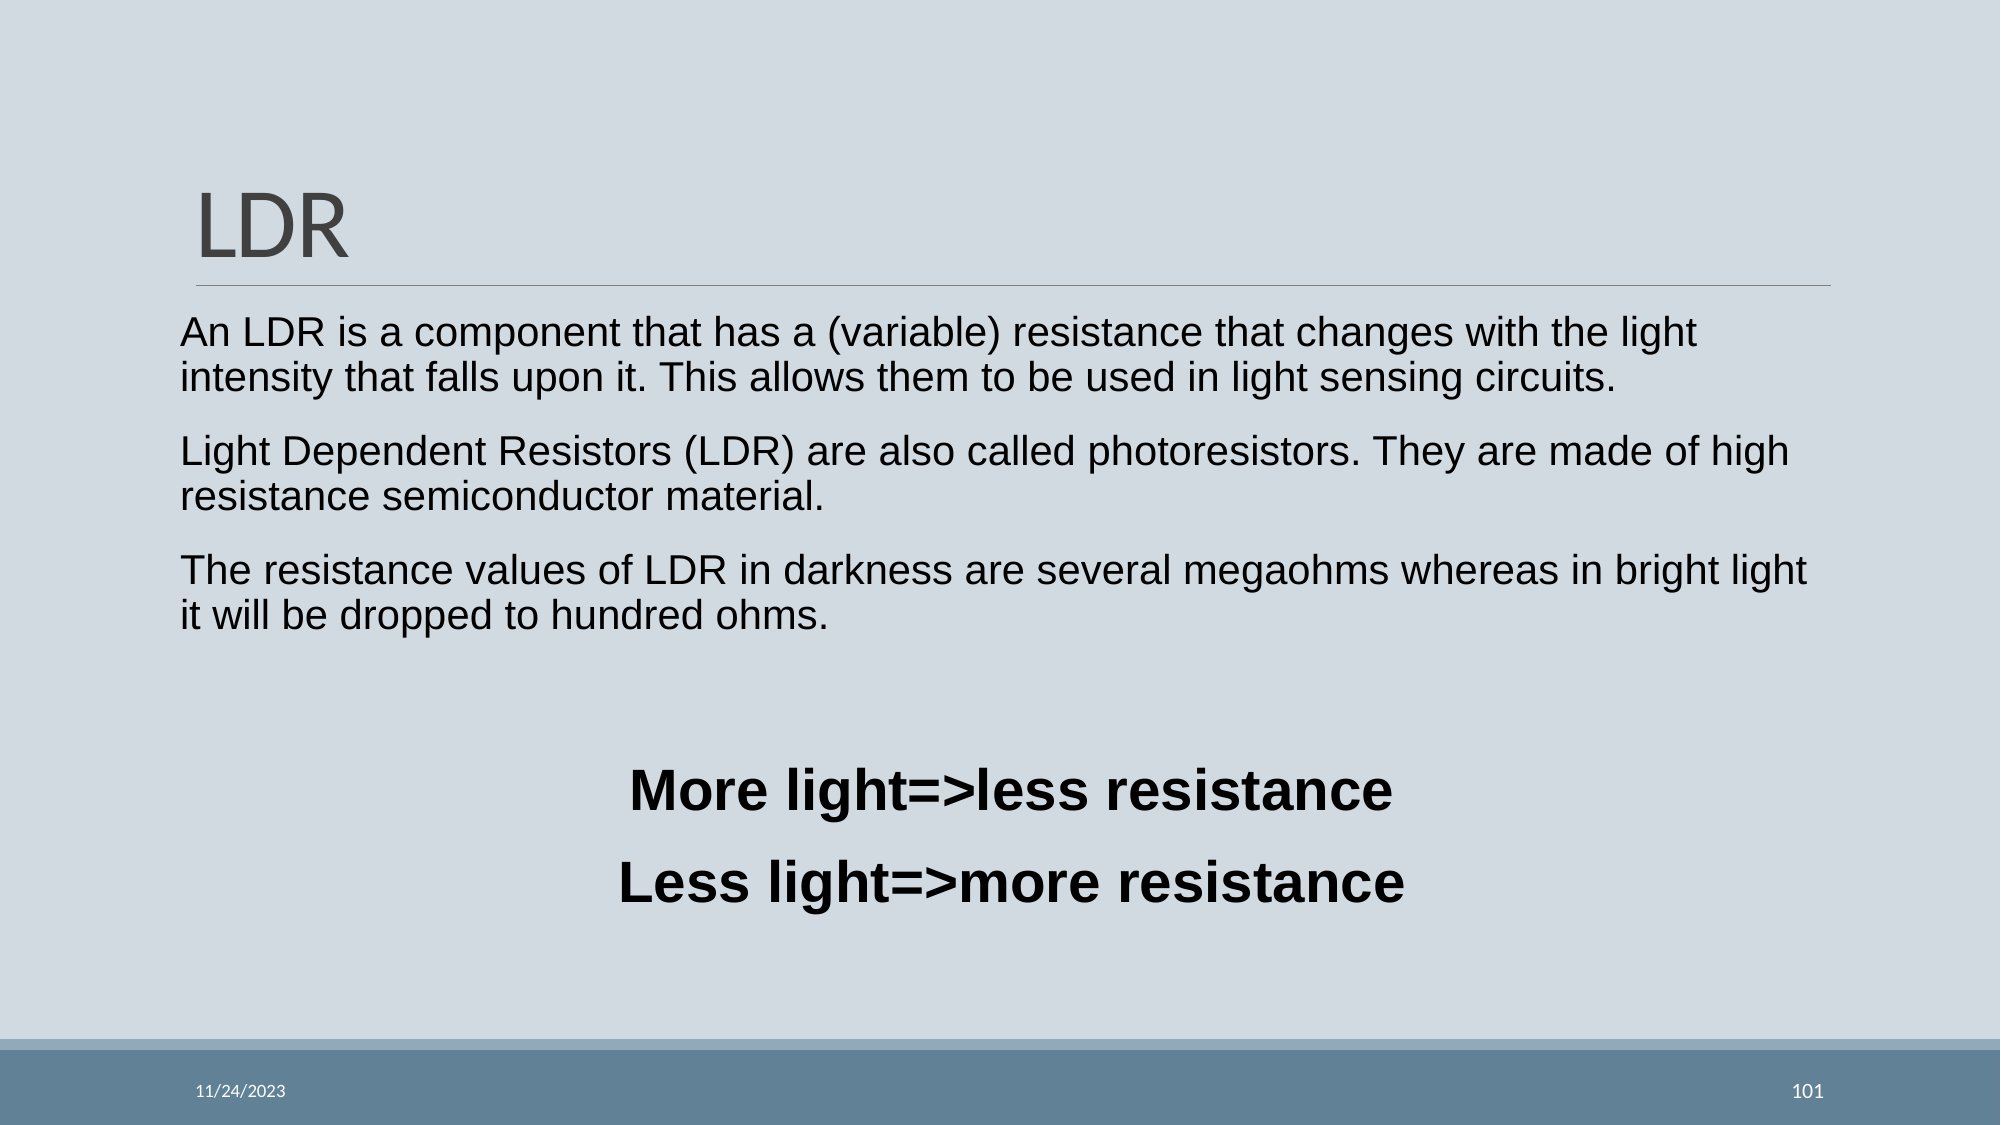

# LDR
An LDR is a component that has a (variable) resistance that changes with the light intensity that falls upon it. This allows them to be used in light sensing circuits.
Light Dependent Resistors (LDR) are also called photoresistors. They are made of high resistance semiconductor material.
The resistance values of LDR in darkness are several megaohms whereas in bright light  it will be dropped to hundred ohms.

More light=>less resistance
Less light=>more resistance

11/24/2023
101